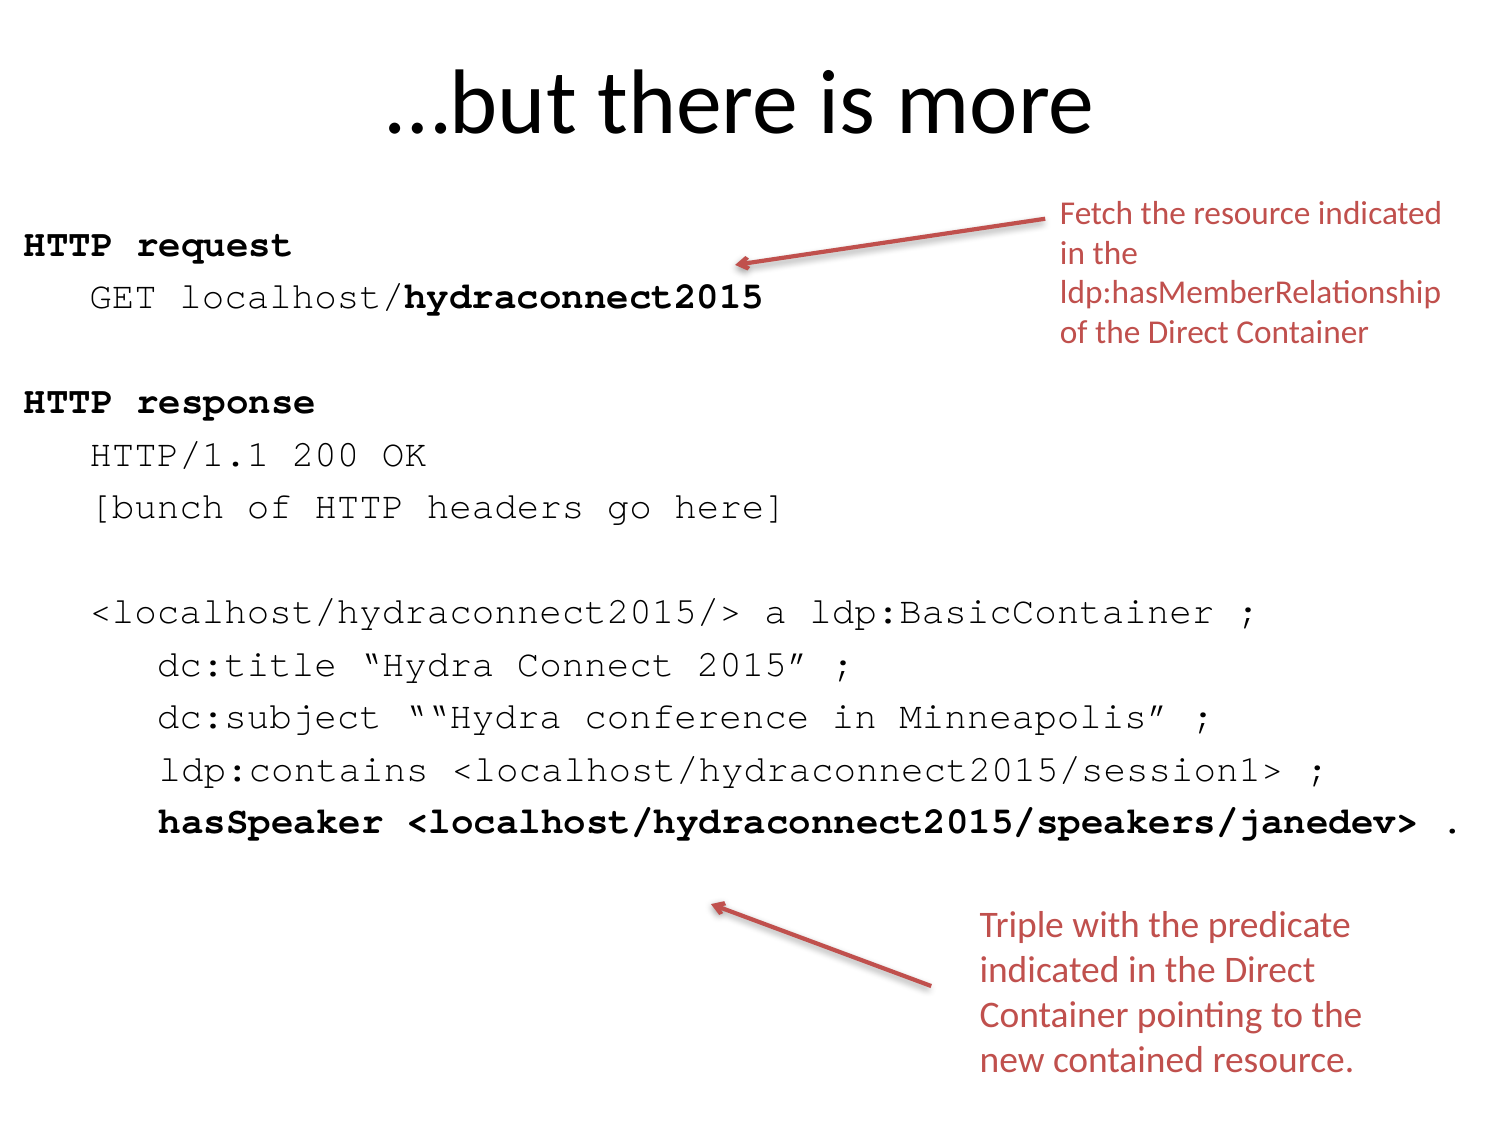

# …but there is more
Fetch the resource indicated in the  ldp:hasMemberRelationship
of the Direct Container
HTTP request
GET localhost/hydraconnect2015

HTTP response
HTTP/1.1 200 OK
[bunch of HTTP headers go here]

<localhost/hydraconnect2015/> a ldp:BasicContainer ;
   dc:title “Hydra Connect 2015” ;
   dc:subject ““Hydra conference in Minneapolis” ;
      ldp:contains <localhost/hydraconnect2015/session1> ;
      hasSpeaker <localhost/hydraconnect2015/speakers/janedev> .

Triple with the predicate indicated in the Direct Container pointing to the new contained resource.